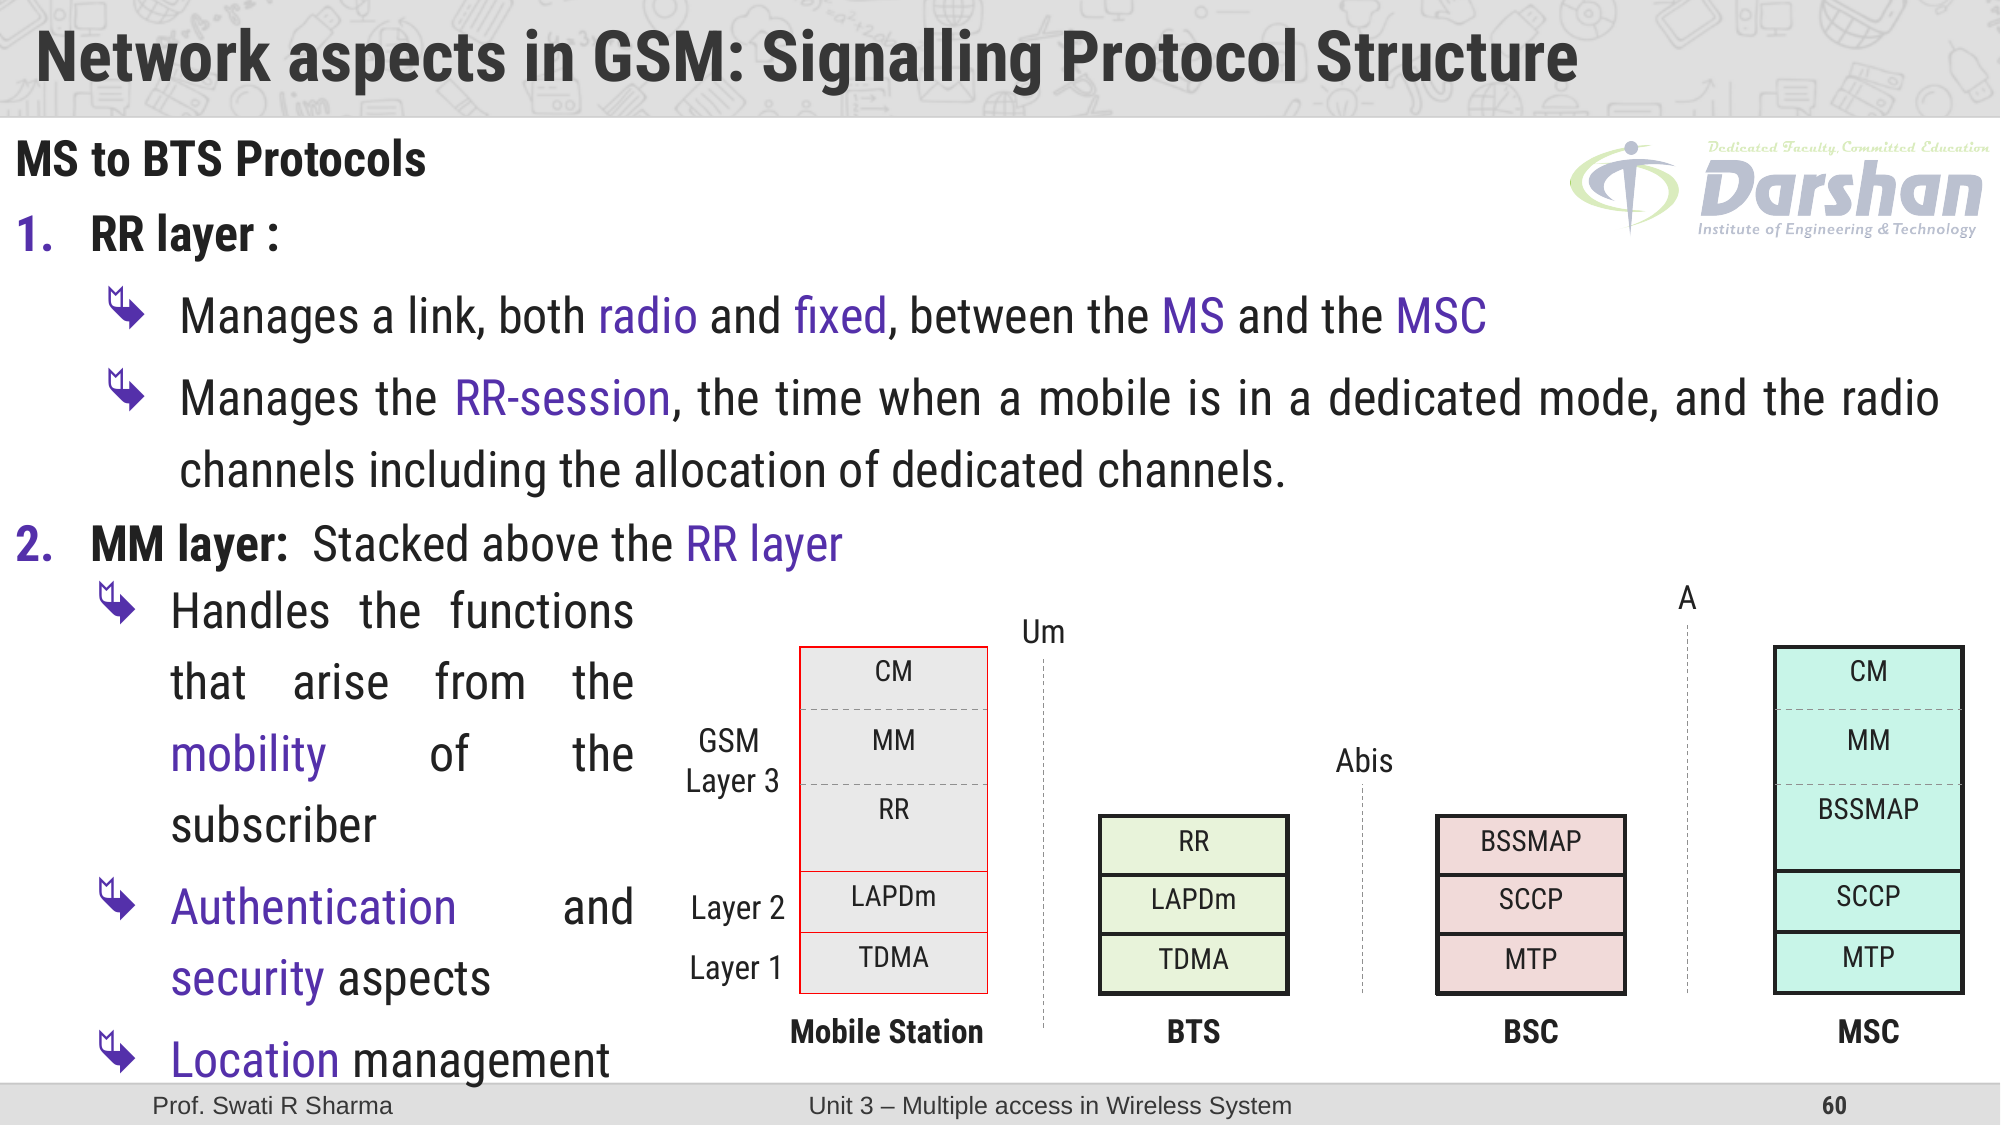

# Network aspects in GSM: Signalling Protocol Structure
MS to BTS Protocols
RR layer :
Manages a link, both radio and fixed, between the MS and the MSC
Manages the RR-session, the time when a mobile is in a dedicated mode, and the radio channels including the allocation of dedicated channels.
MM layer:  Stacked above the RR layer
Handles the functions that arise from the mobility of the subscriber
Authentication and security aspects
Location management
A
Um
| CM MM RR |
| --- |
| LAPDm |
| TDMA |
| CM MM BSSMAP |
| --- |
| SCCP |
| MTP |
GSM
Layer 3
Abis
| RR |
| --- |
| LAPDm |
| TDMA |
| BSSMAP |
| --- |
| SCCP |
| MTP |
 Layer 2
 Layer 1
Mobile Station
BTS
BSC
MSC